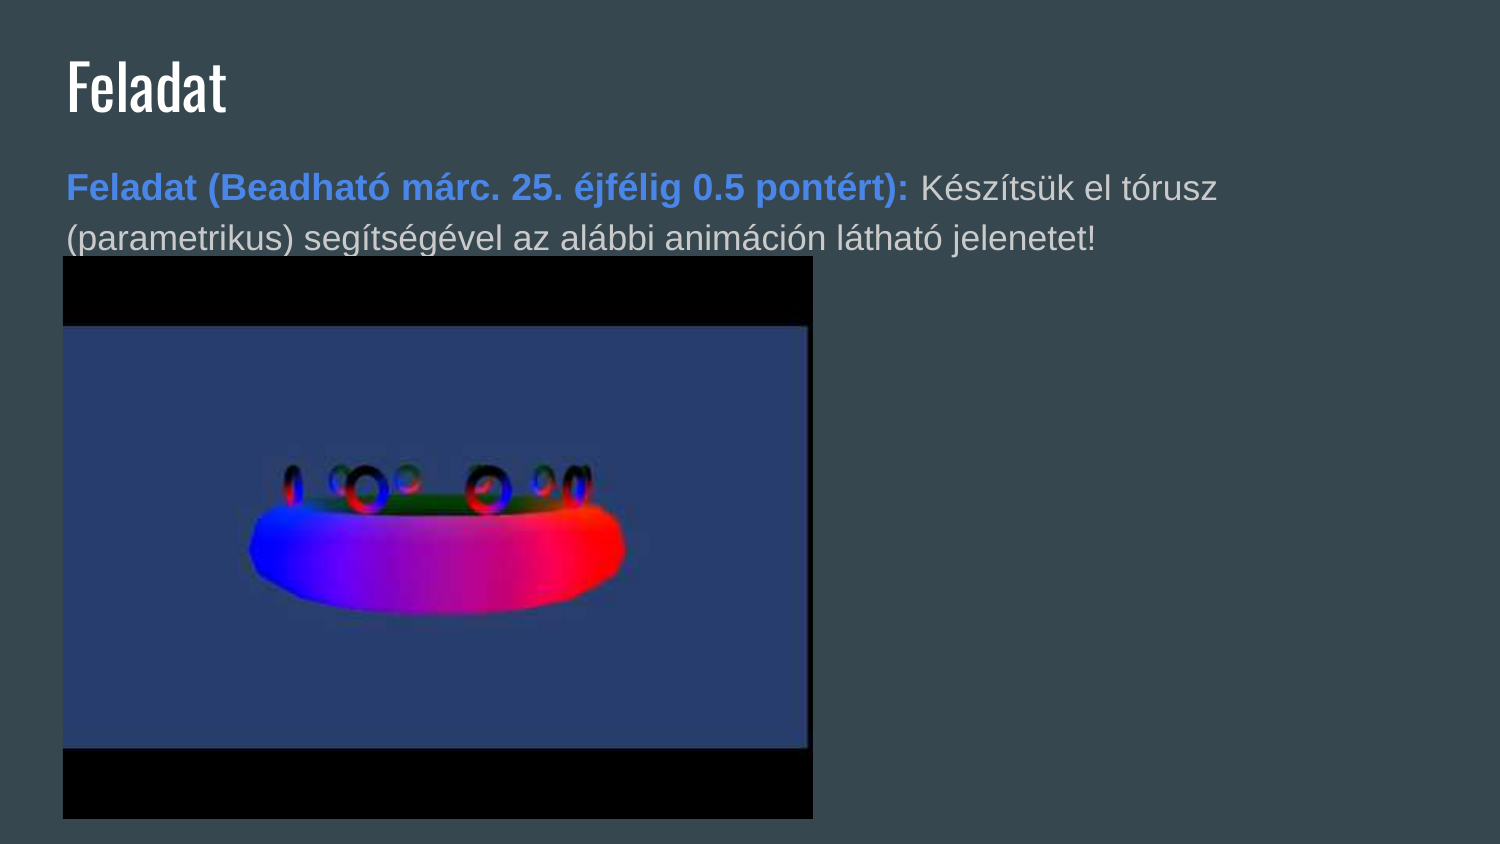

# Feladat
Feladat (Beadható márc. 25. éjfélig 0.5 pontért): Készítsük el tórusz (parametrikus) segítségével az alábbi animáción látható jelenetet!